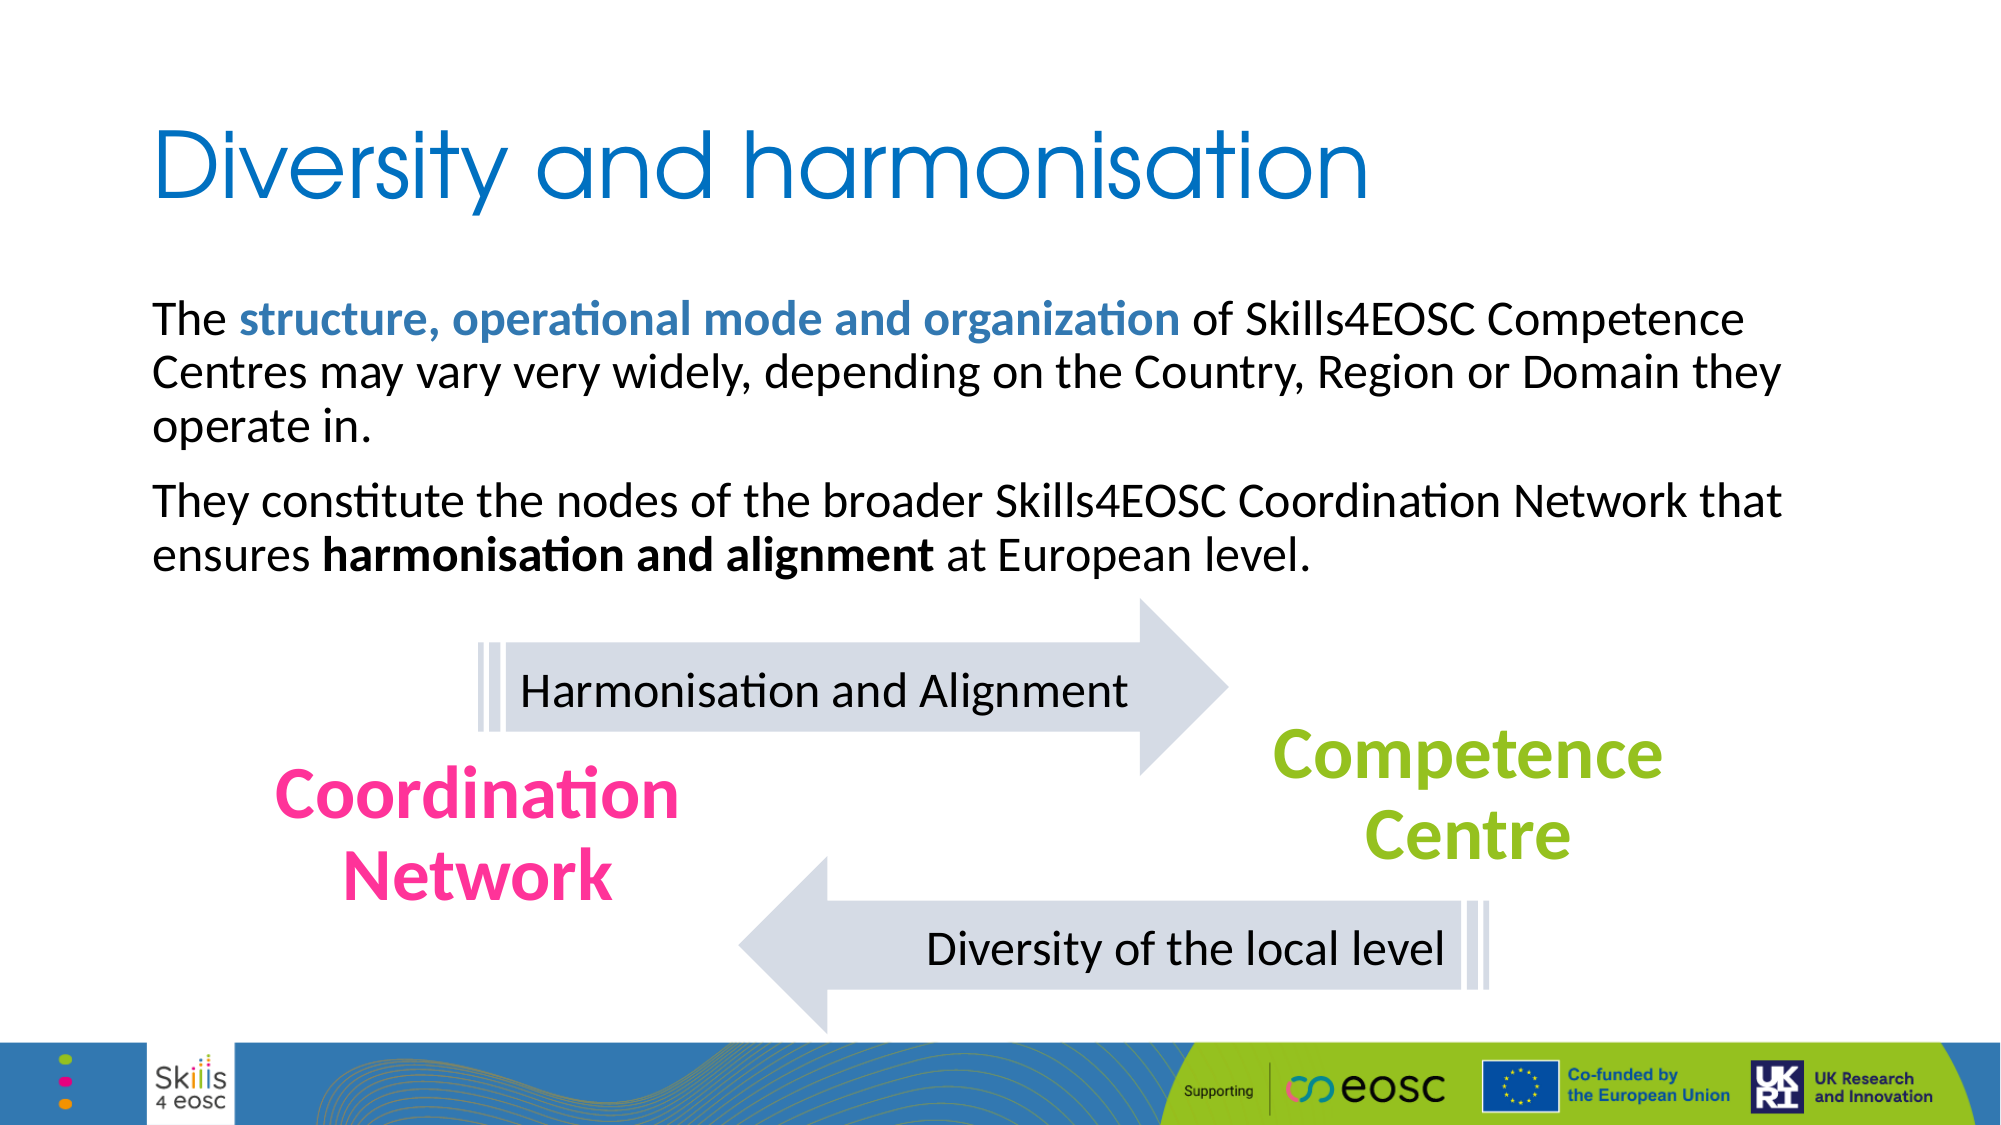

# Diversity and harmonisation
The structure, operational mode and organization of Skills4EOSC Competence Centres may vary very widely, depending on the Country, Region or Domain they operate in.
They constitute the nodes of the broader Skills4EOSC Coordination Network that ensures harmonisation and alignment at European level.
Harmonisation and Alignment
Coordination Network
Competence Centre
Diversity of the local level